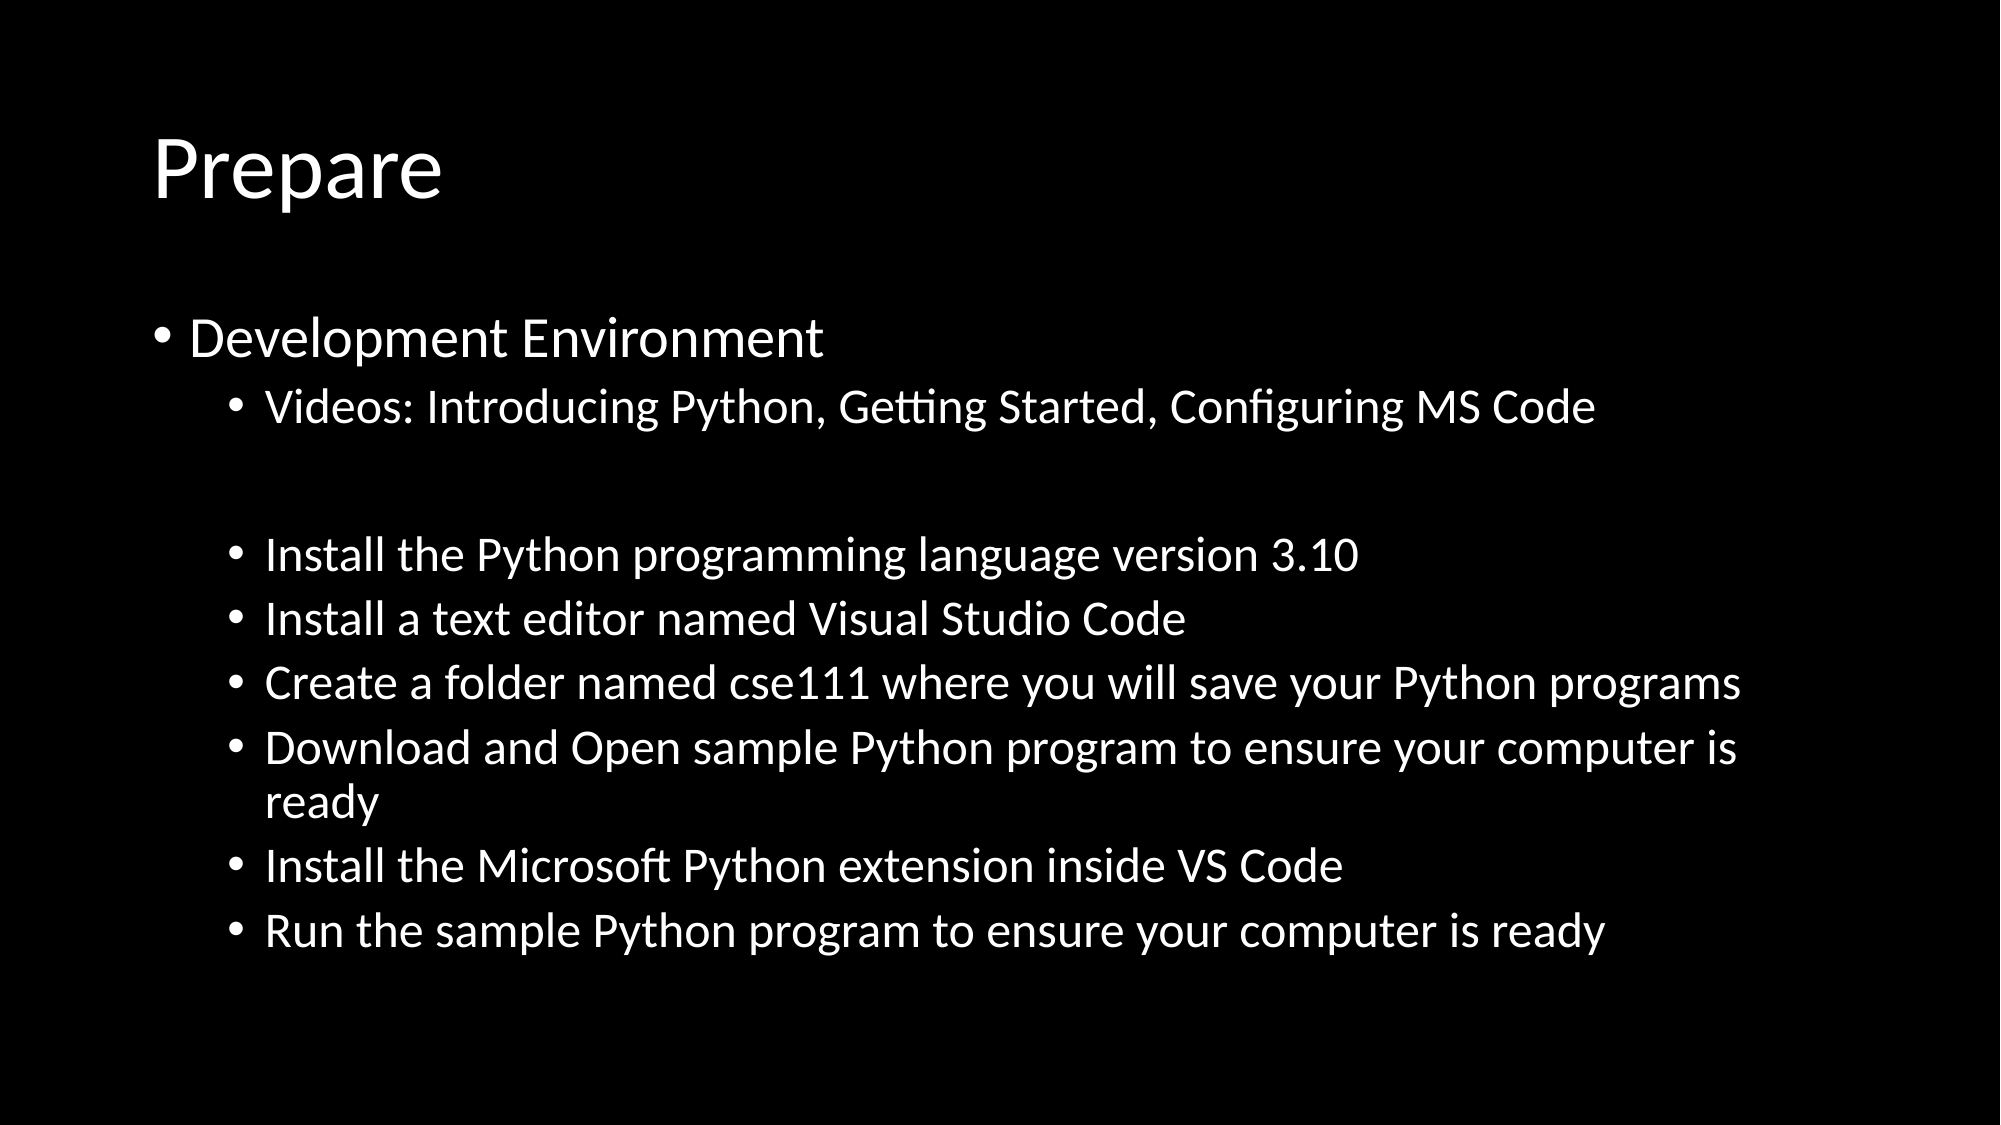

# Prepare
Development Environment
Videos: Introducing Python, Getting Started, Configuring MS Code

Install the Python programming language version 3.10
Install a text editor named Visual Studio Code
Create a folder named cse111 where you will save your Python programs
Download and Open sample Python program to ensure your computer is ready
Install the Microsoft Python extension inside VS Code
Run the sample Python program to ensure your computer is ready